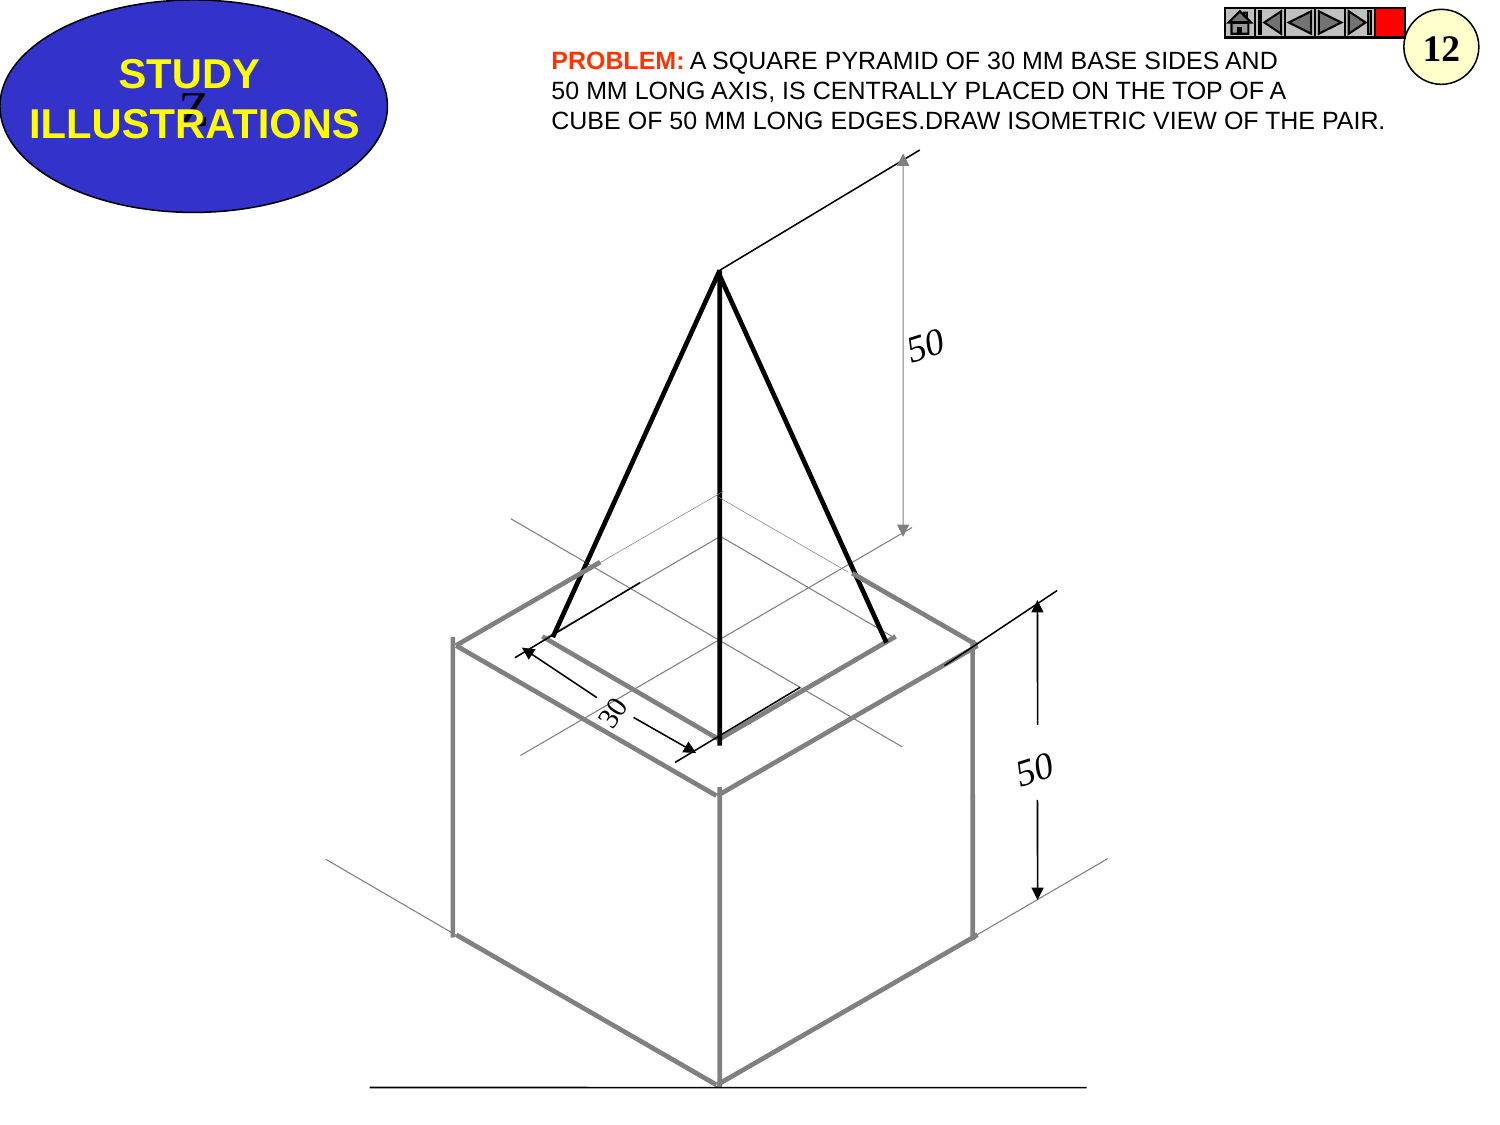

Z
STUDY
ILLUSTRATIONS

12
PROBLEM: A SQUARE PYRAMID OF 30 MM BASE SIDES AND
50 MM LONG AXIS, IS CENTRALLY PLACED ON THE TOP OF A
CUBE OF 50 MM LONG EDGES.DRAW ISOMETRIC VIEW OF THE PAIR.

50

30

50